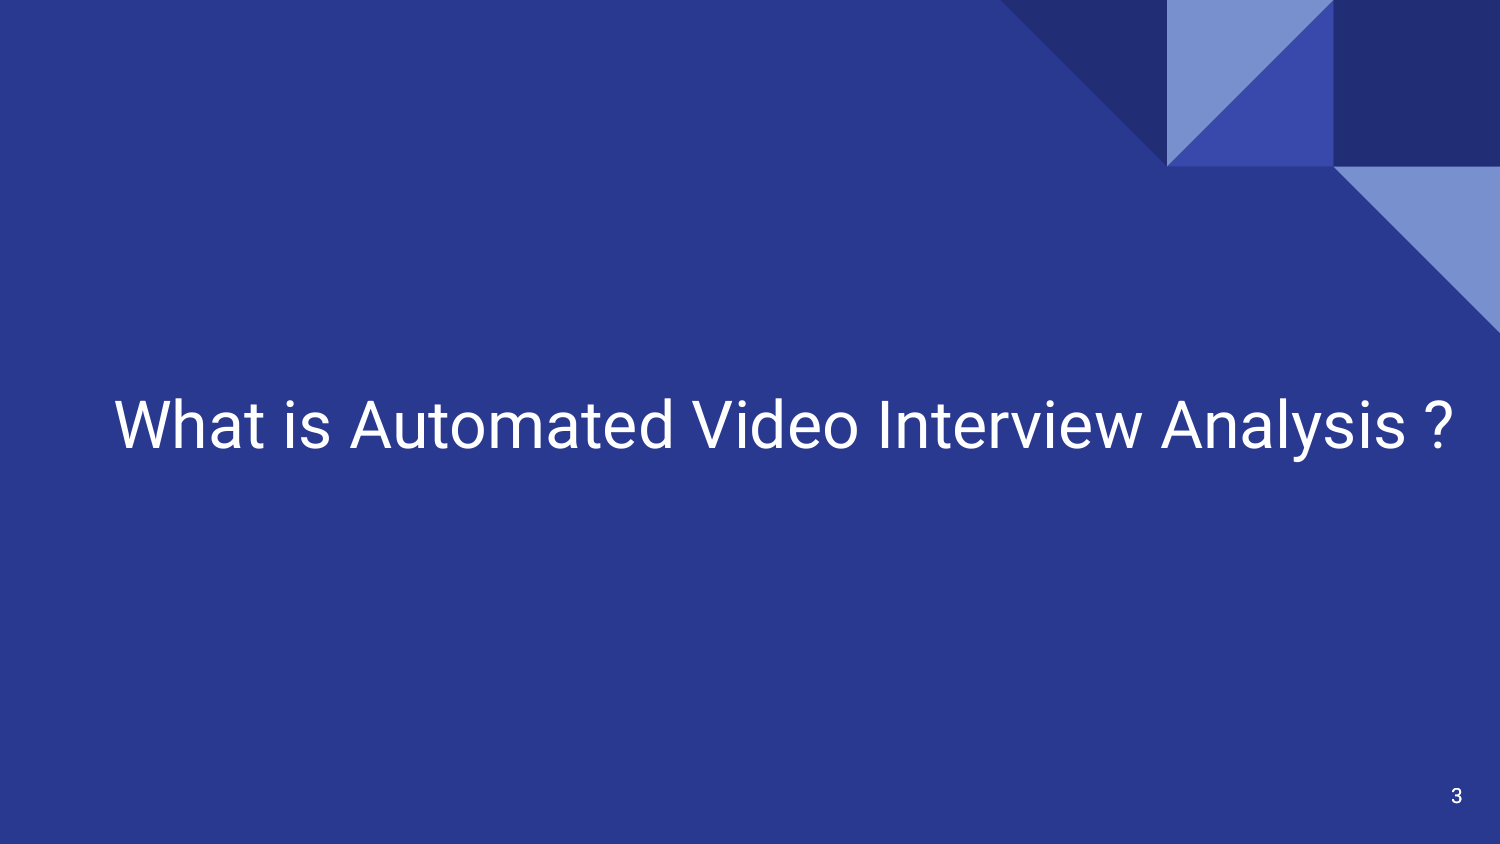

# What is Automated Video Interview Analysis ?
3
3